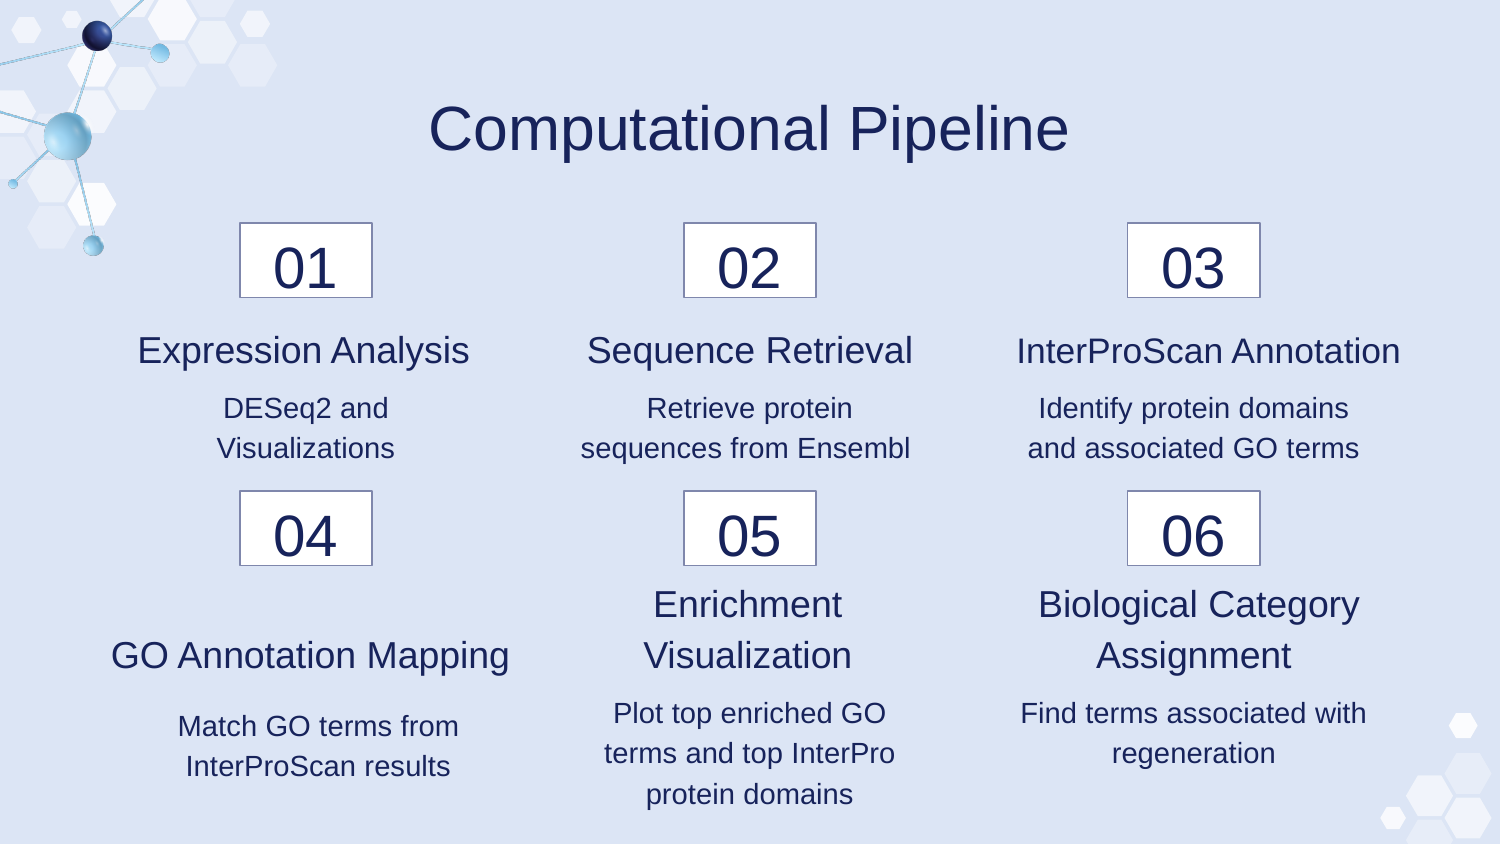

# Computational Pipeline
01
02
03
Expression Analysis
Sequence Retrieval
InterProScan Annotation
DESeq2 and Visualizations
Retrieve protein sequences from Ensembl
Identify protein domains and associated GO terms
04
05
06
 Biological Category Assignment
GO Annotation Mapping
Enrichment Visualization
Plot top enriched GO terms and top InterPro protein domains
Find terms associated with regeneration
Match GO terms from InterProScan results